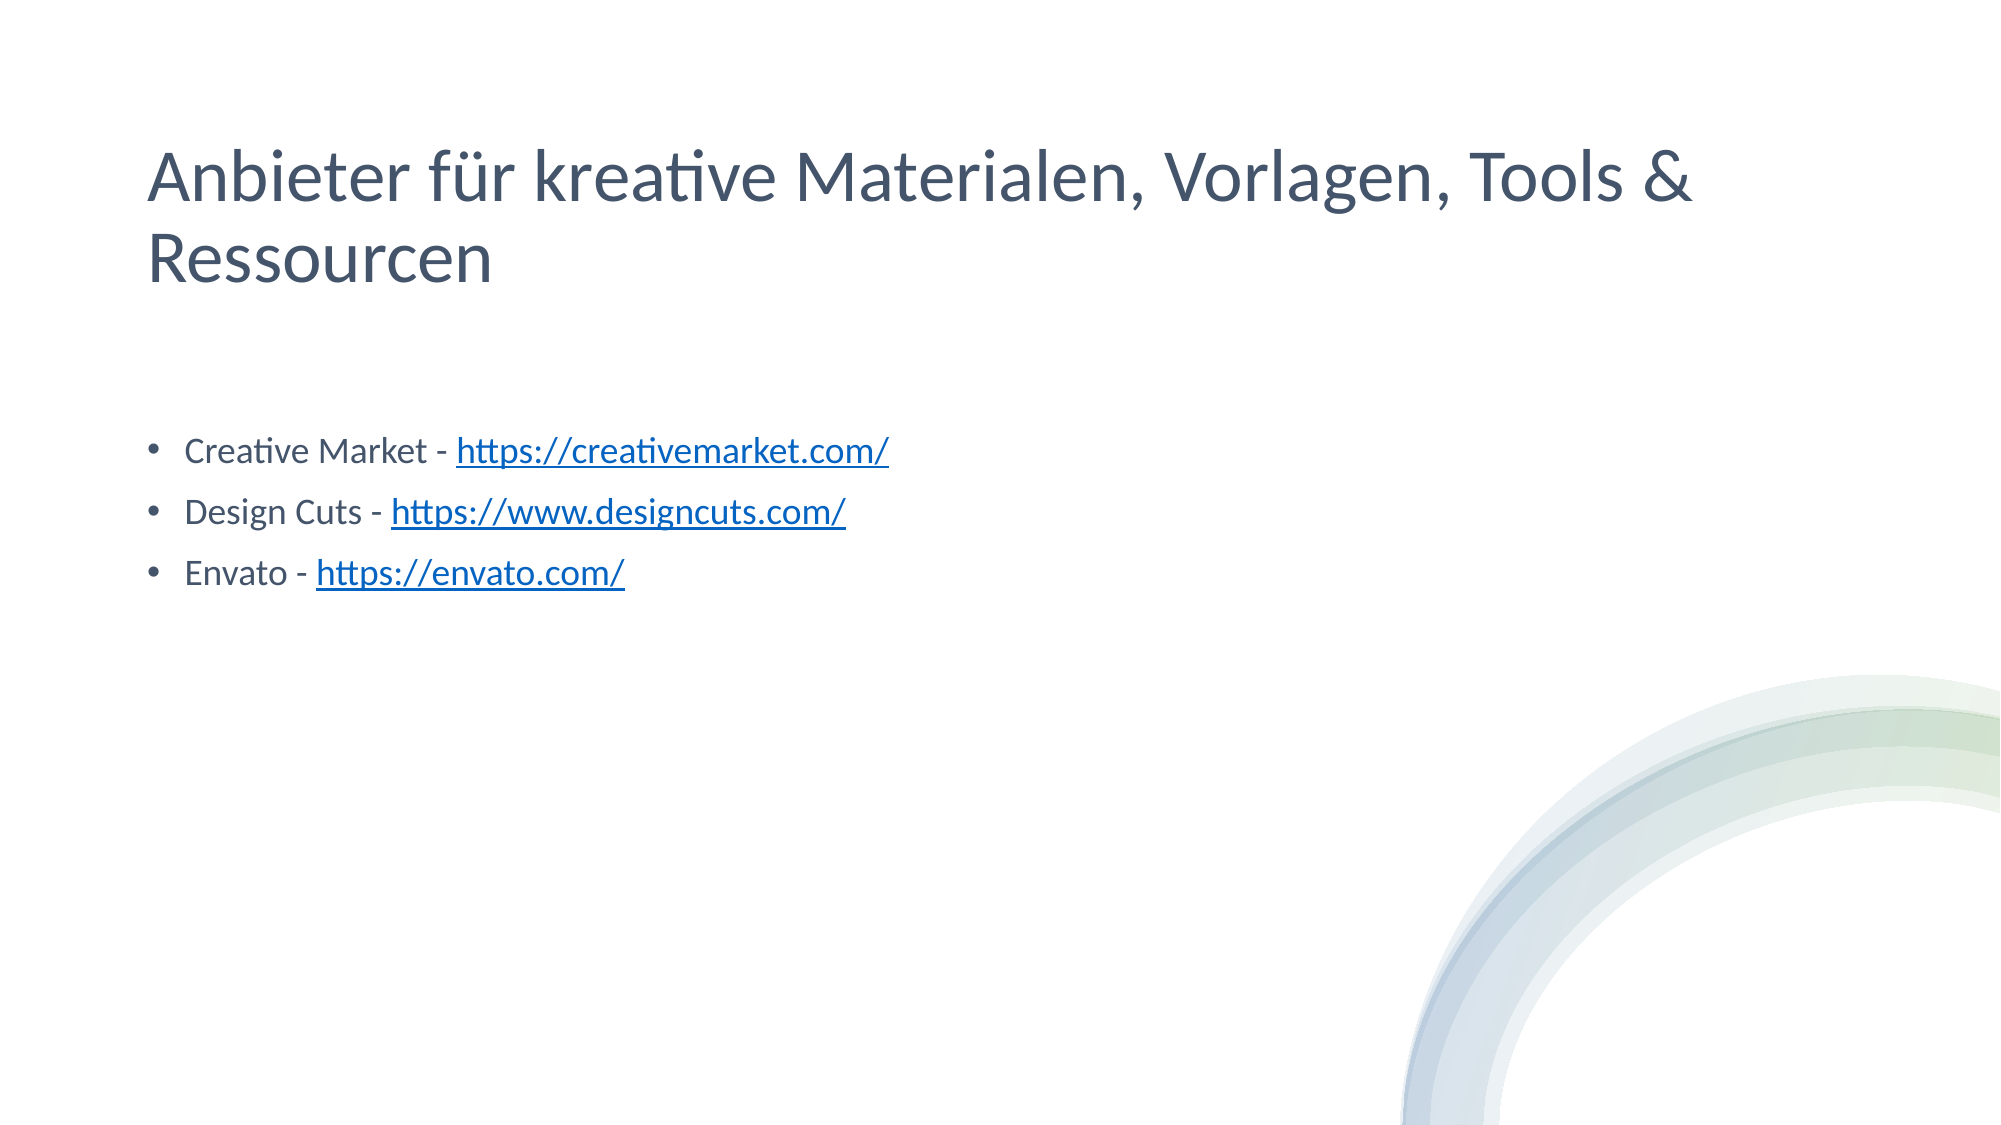

# Anbieter für kreative Materialen, Vorlagen, Tools & Ressourcen
Creative Market - https://creativemarket.com/
Design Cuts - https://www.designcuts.com/
Envato - https://envato.com/